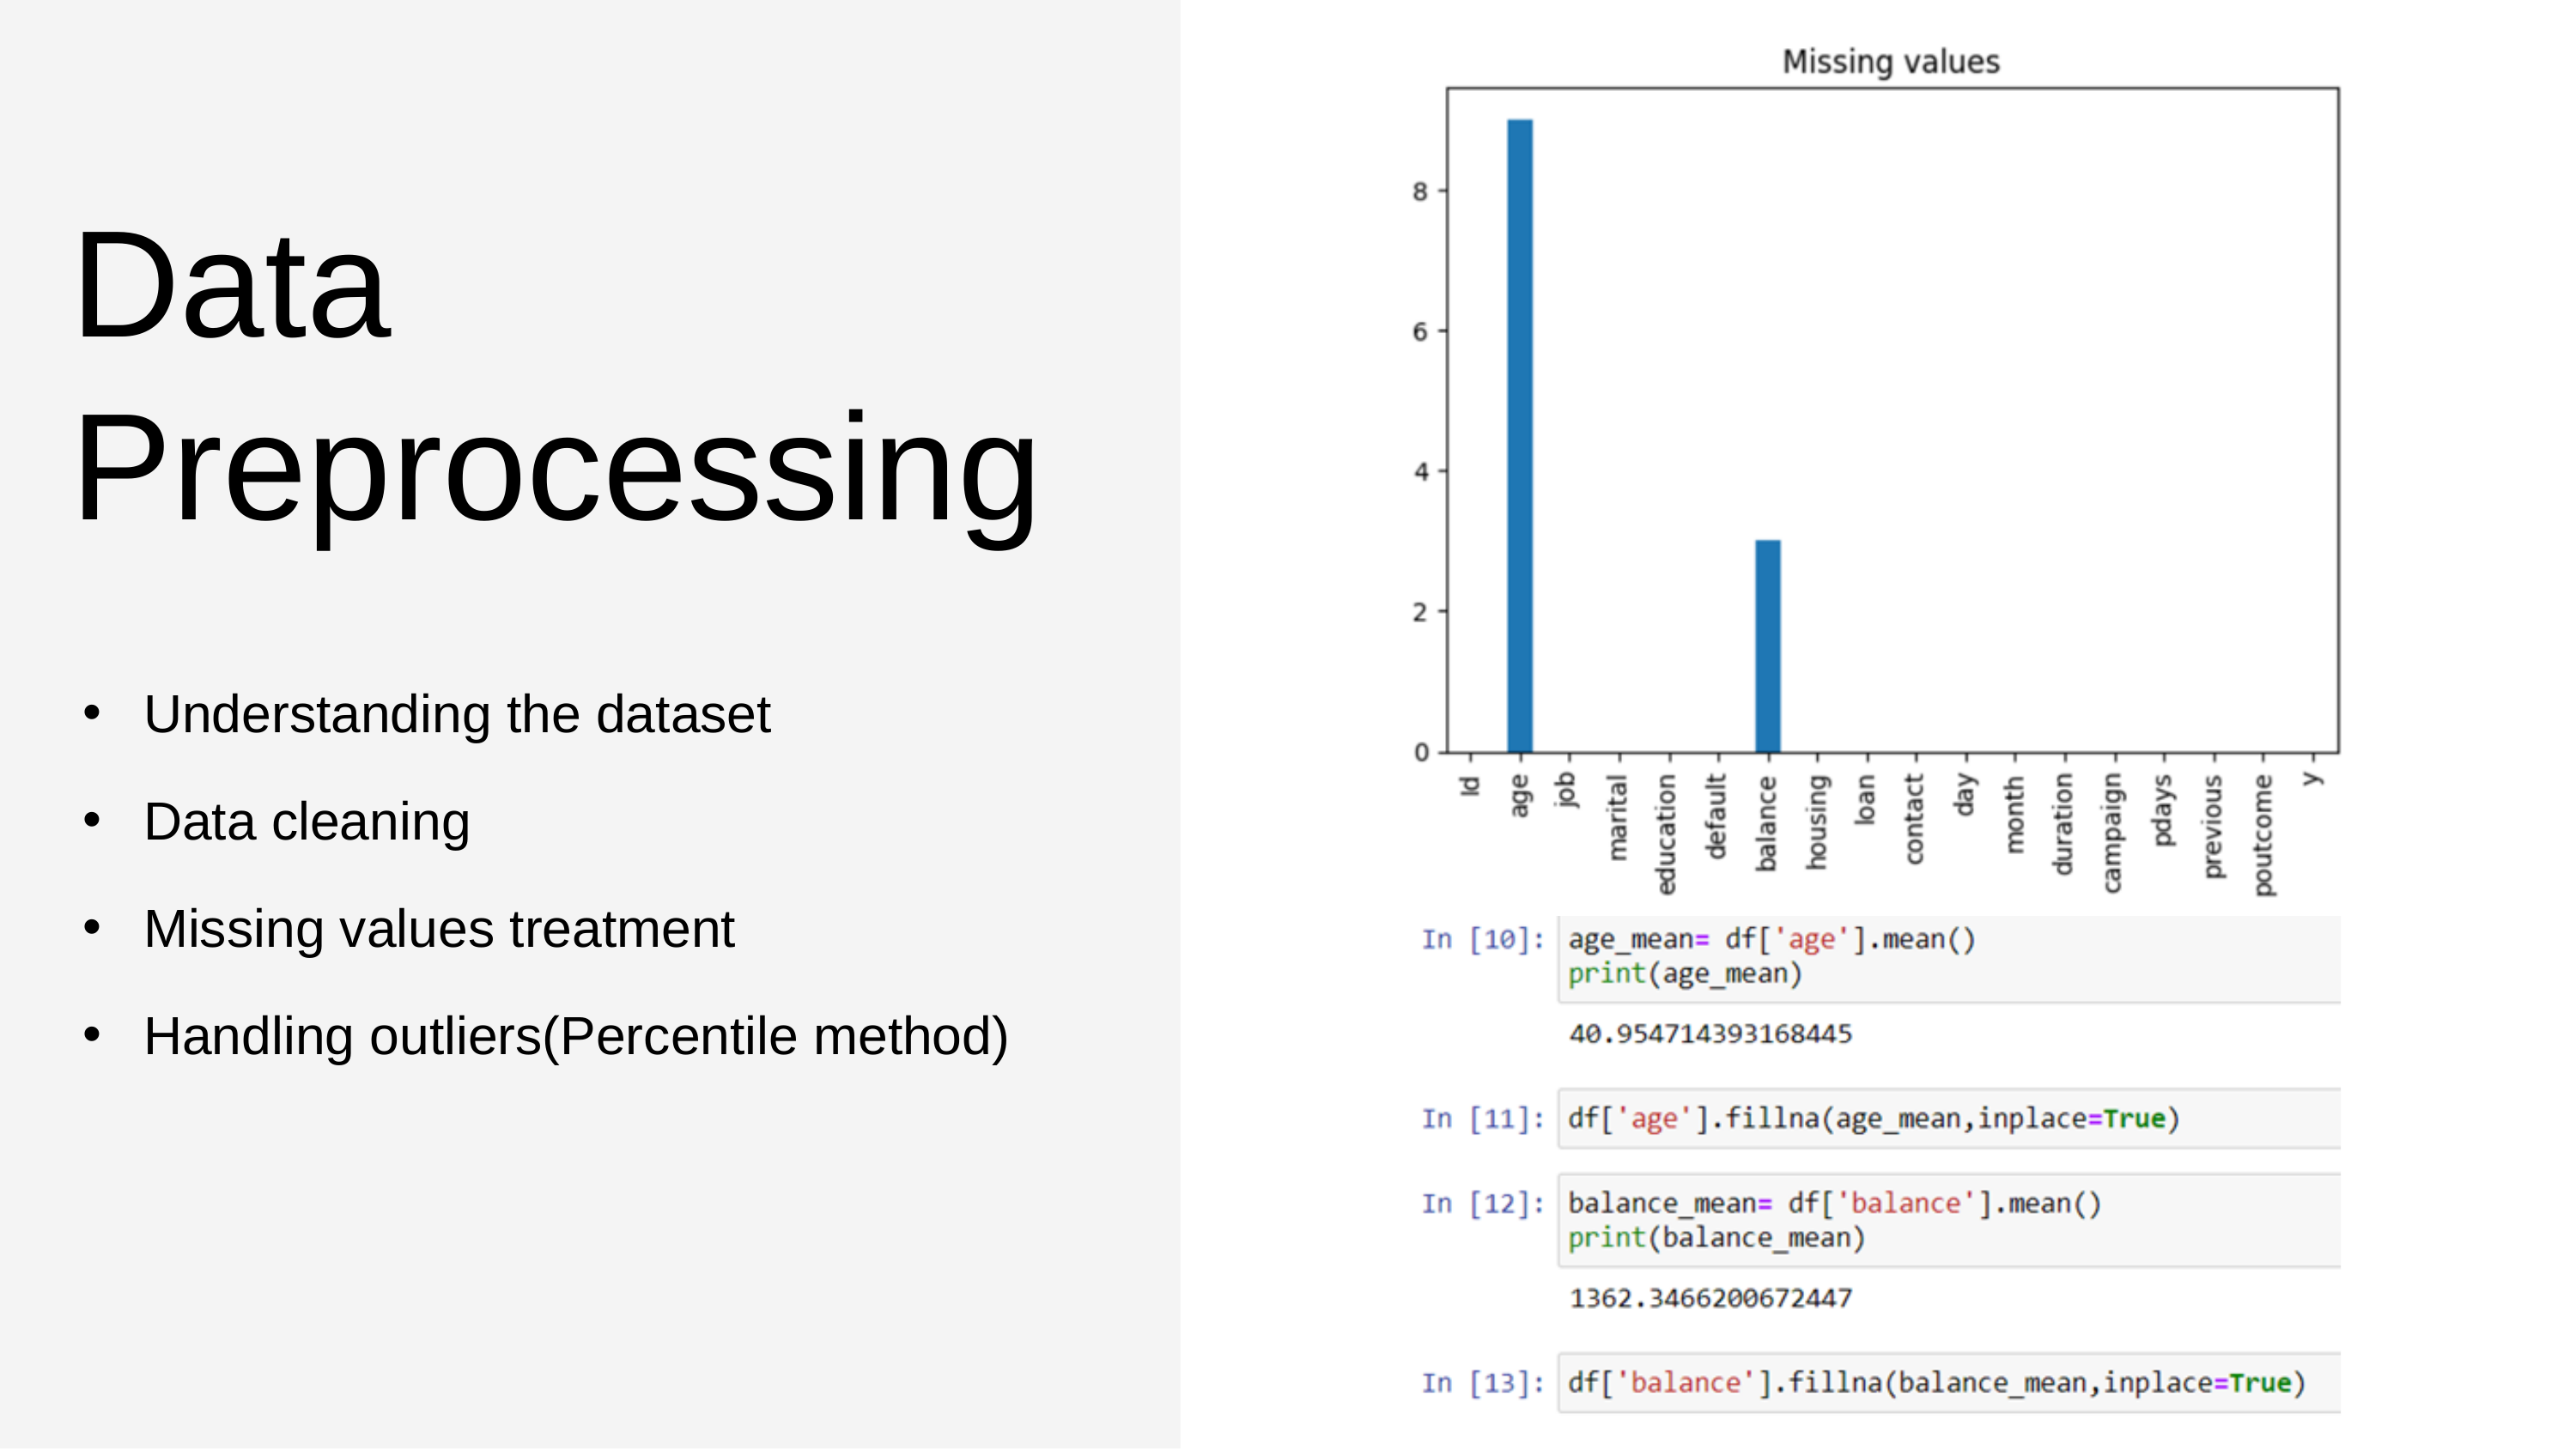

Data Preprocessing
 Understanding the dataset
 Data cleaning
 Missing values treatment
 Handling outliers(Percentile method)